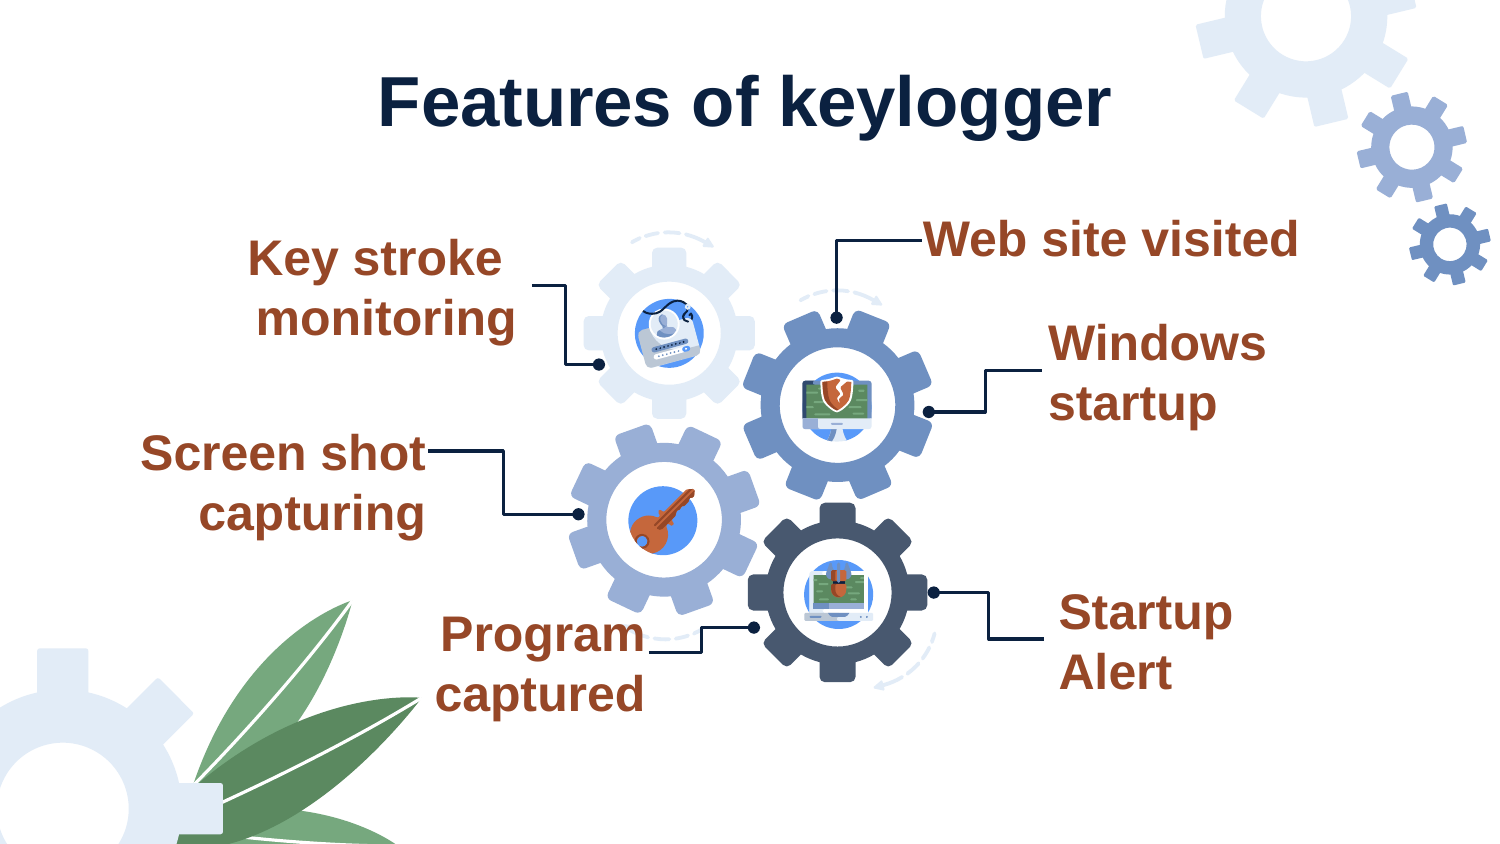

# Features of keylogger
Web site visited

Key stroke
monitoring

Windows startup

Screen shot capturing

Program captured
Startup Alert